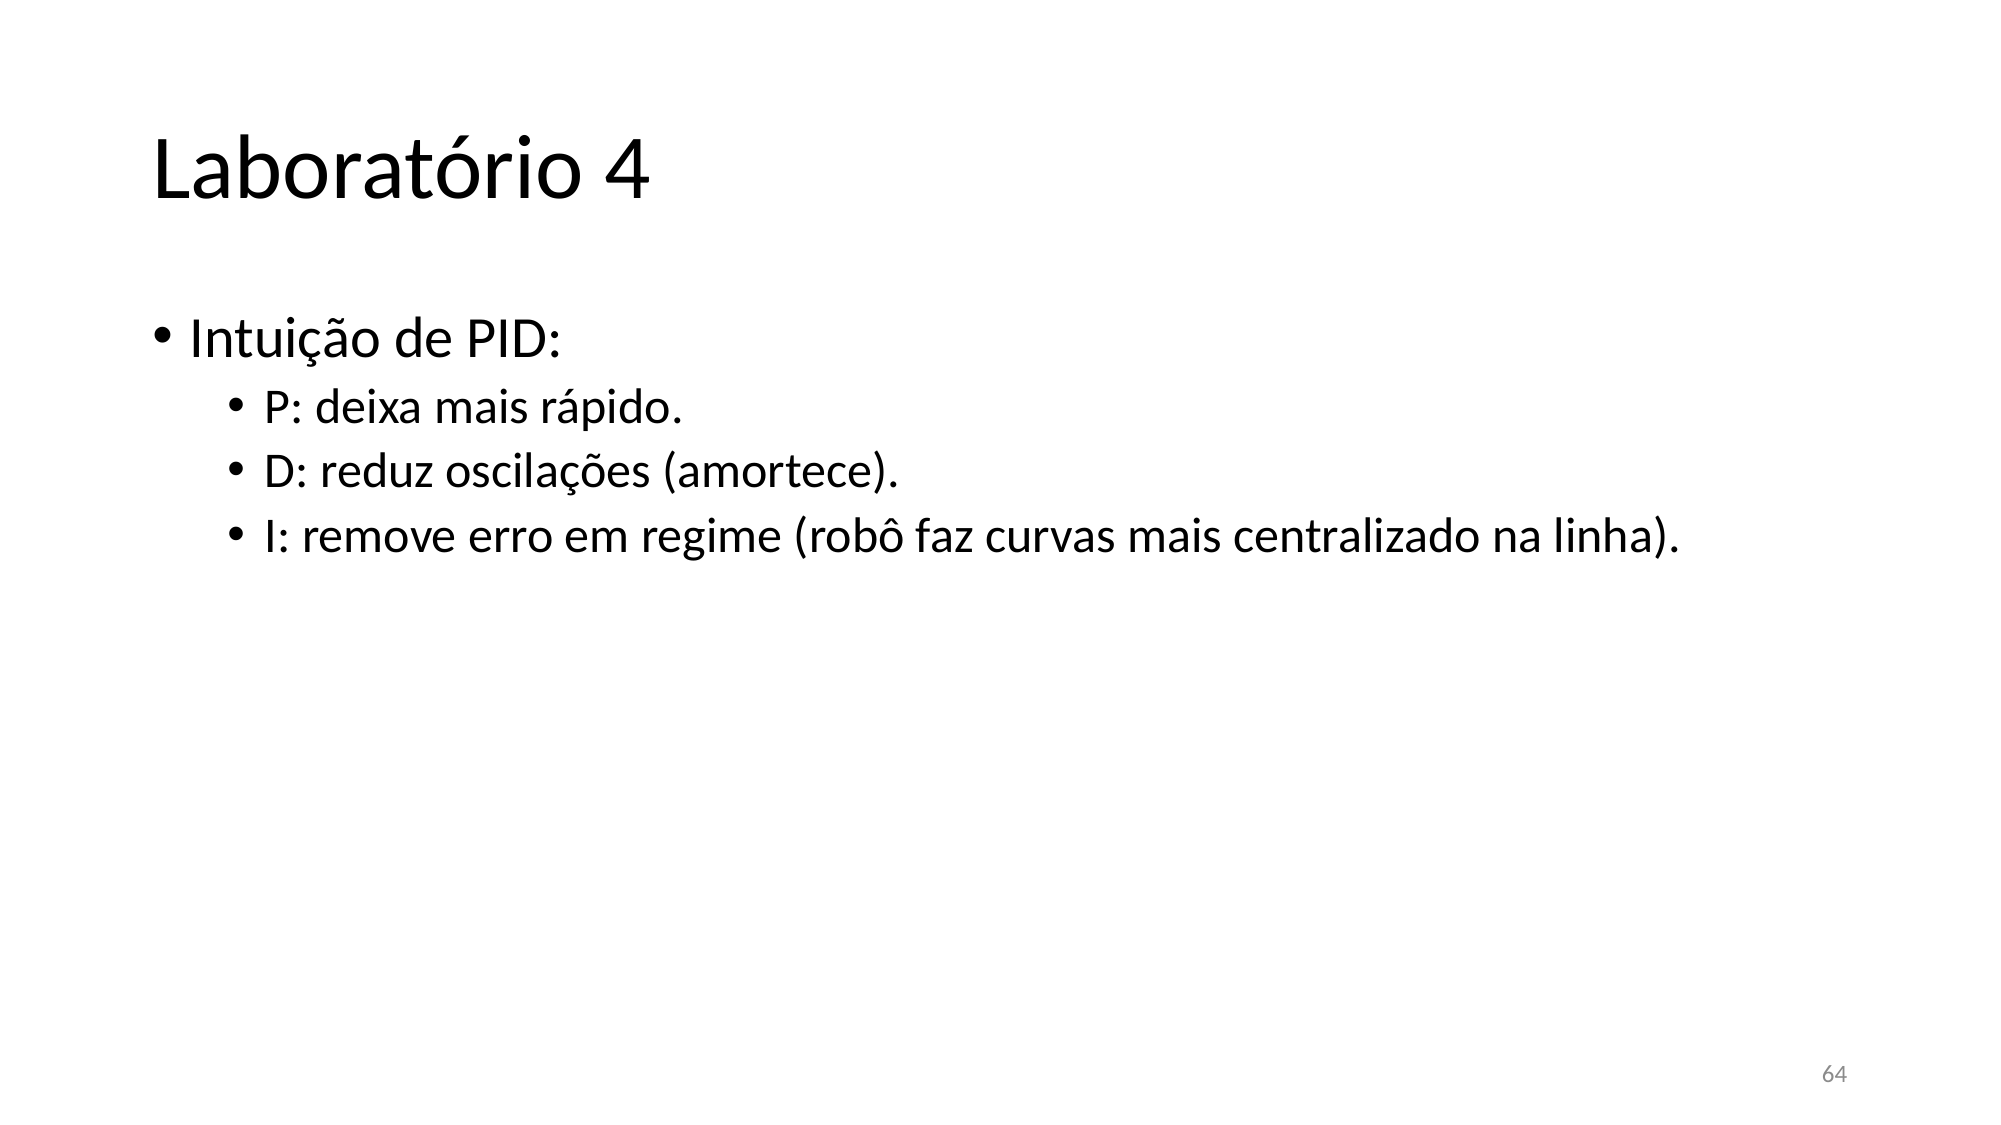

# Laboratório 4
Intuição de PID:
P: deixa mais rápido.
D: reduz oscilações (amortece).
I: remove erro em regime (robô faz curvas mais centralizado na linha).
64